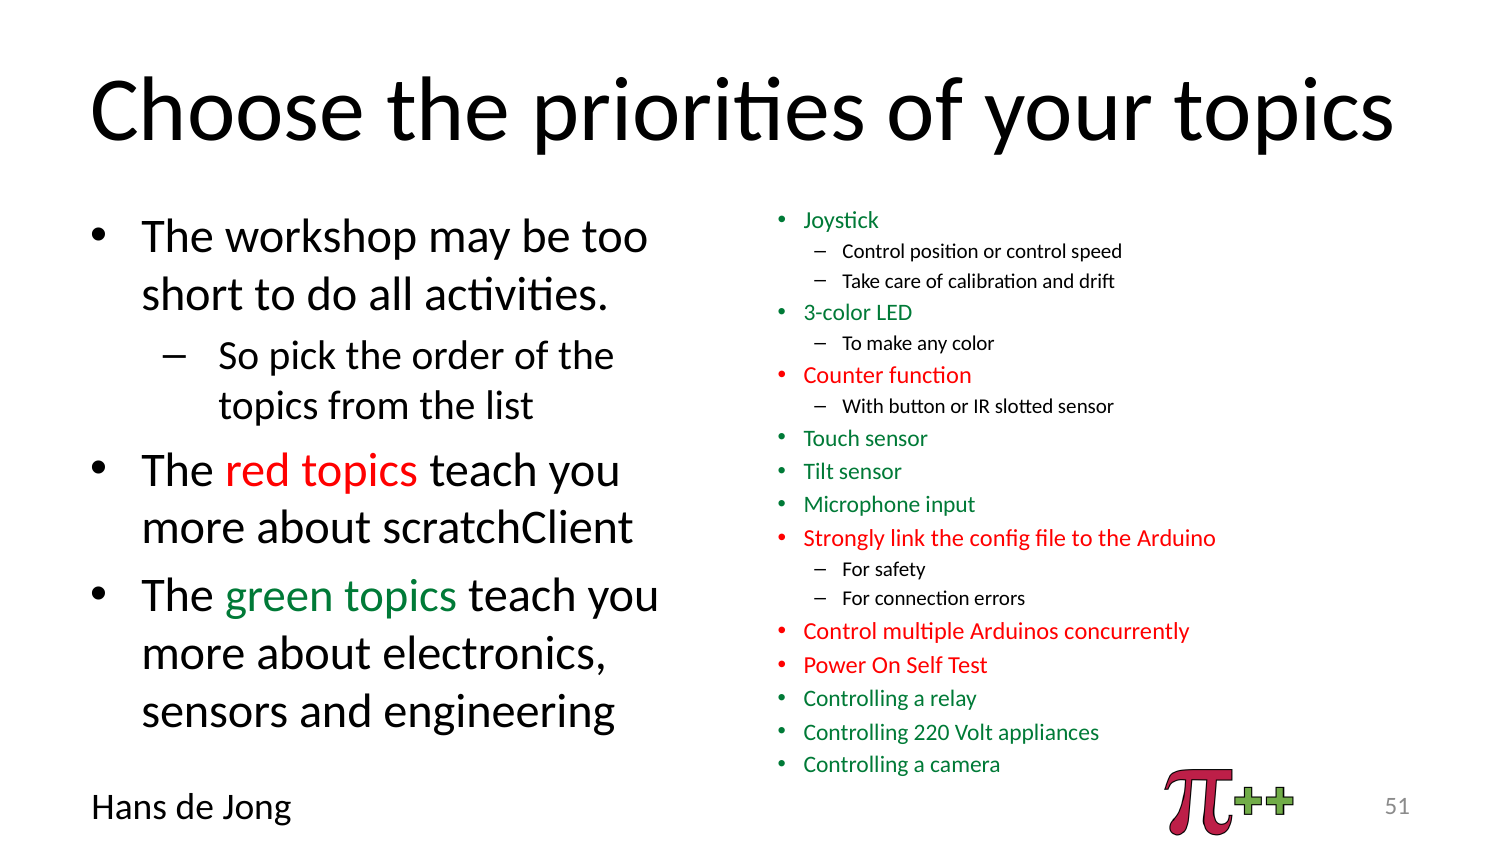

# Choose the priorities of your topics
Joystick
Control position or control speed
Take care of calibration and drift
3-color LED
To make any color
Counter function
With button or IR slotted sensor
Touch sensor
Tilt sensor
Microphone input
Strongly link the config file to the Arduino
For safety
For connection errors
Control multiple Arduinos concurrently
Power On Self Test
Controlling a relay
Controlling 220 Volt appliances
Controlling a camera
The workshop may be too short to do all activities.
So pick the order of the topics from the list
The red topics teach you more about scratchClient
The green topics teach you more about electronics, sensors and engineering
51